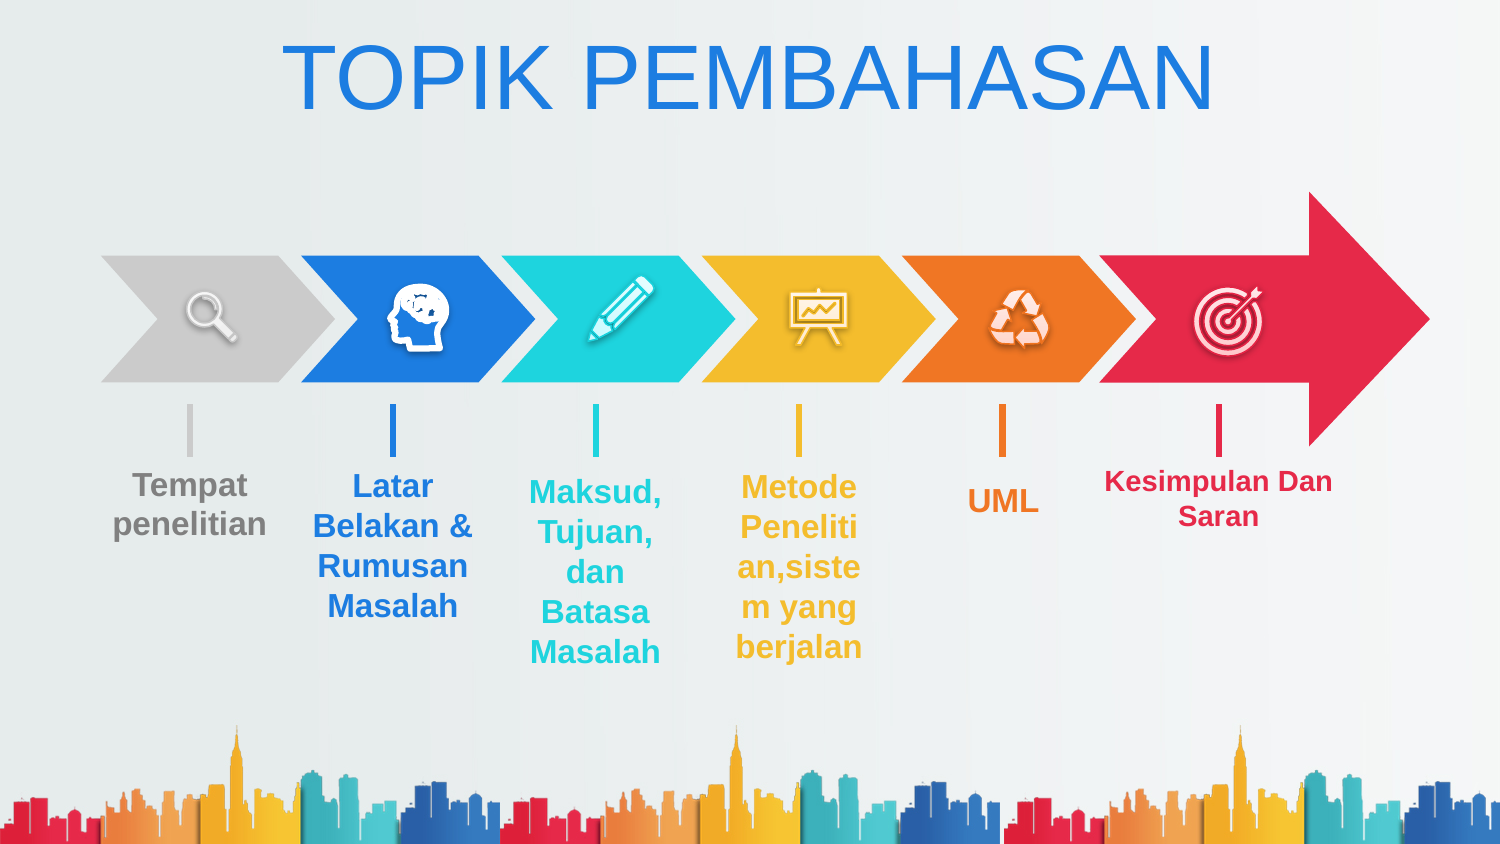

# TOPIK PEMBAHASAN

Kesimpulan Dan Saran
Tempat penelitian
Latar Belakan & Rumusan Masalah
Metode Penelitian,sistem yang berjalan
Maksud, Tujuan, dan Batasa Masalah
UML